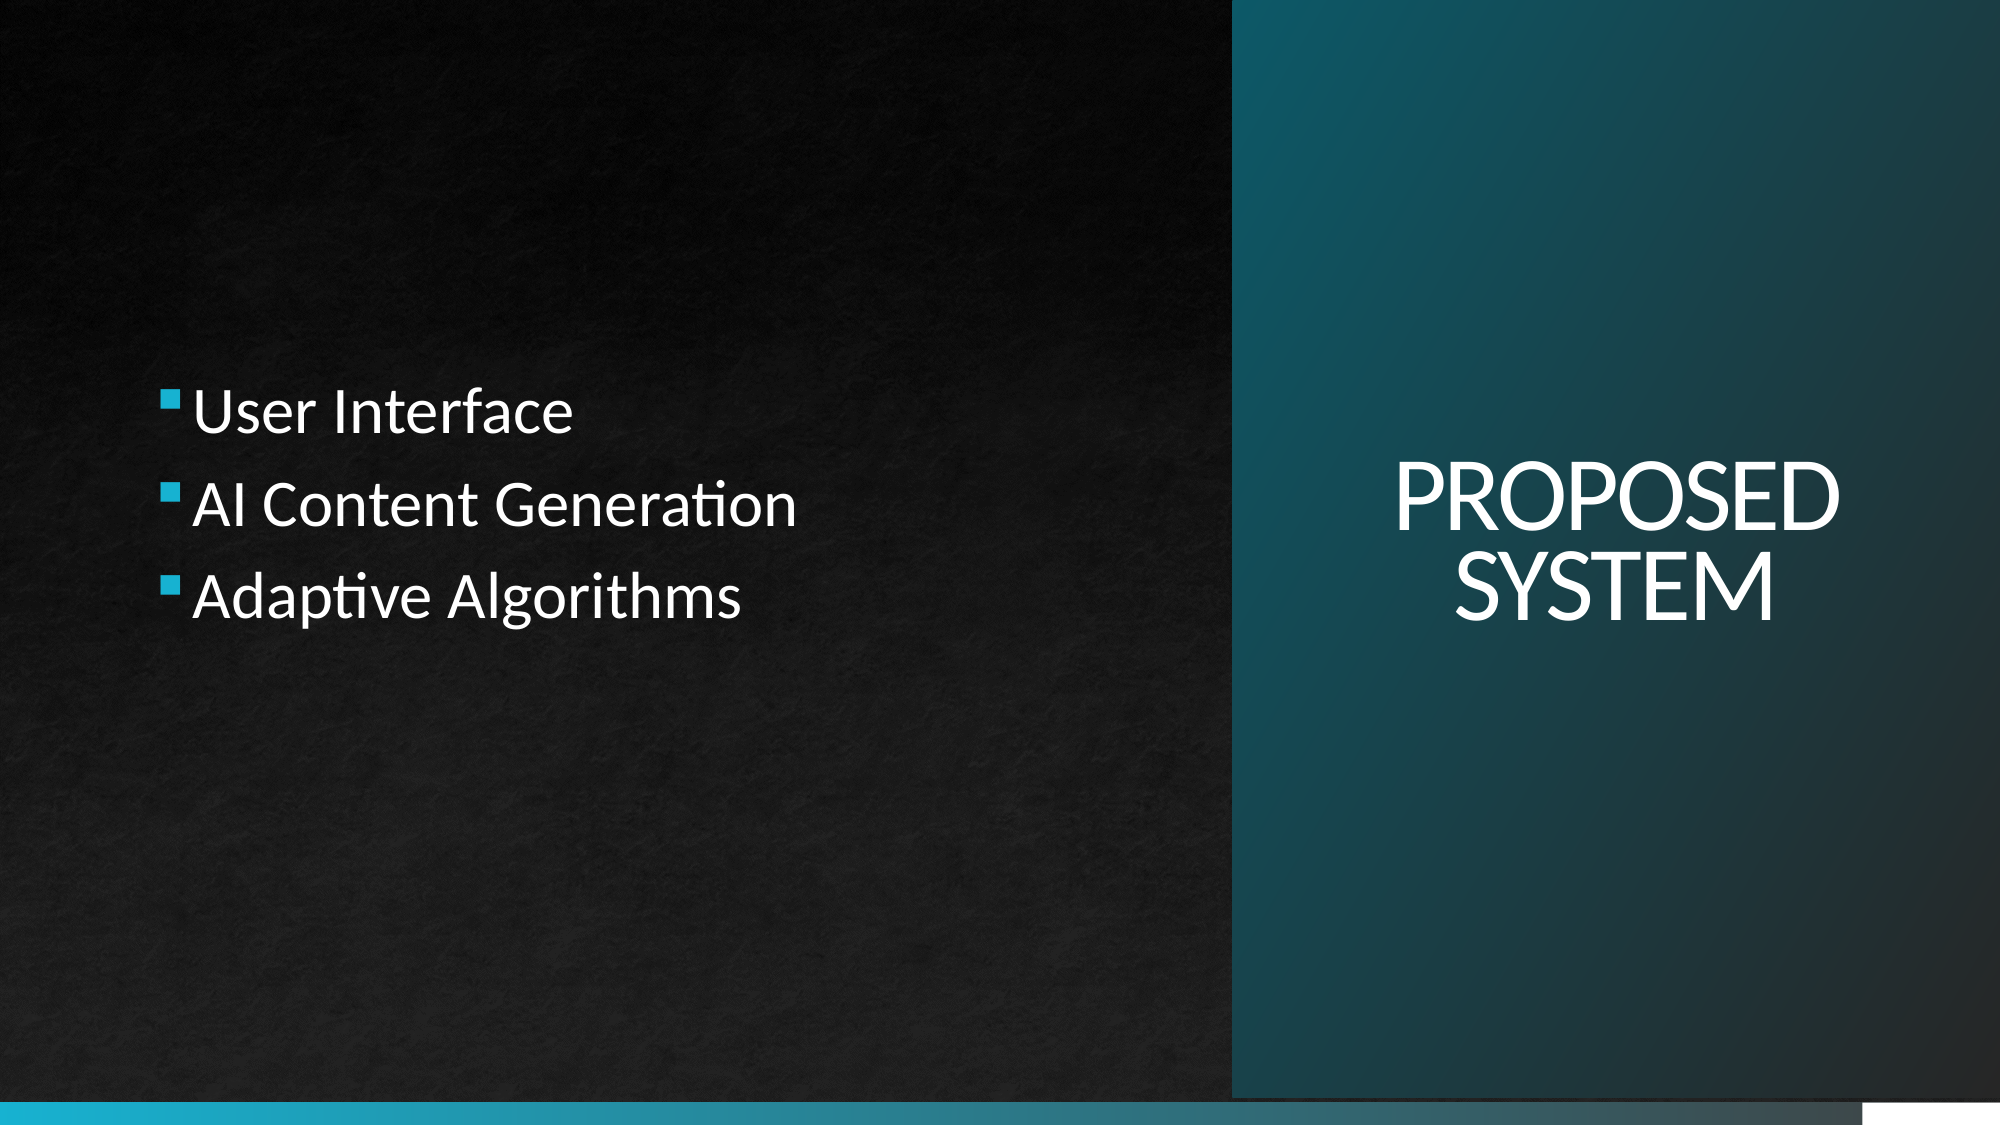

# PROPOSED SYSTEM
User Interface
AI Content Generation
Adaptive Algorithms